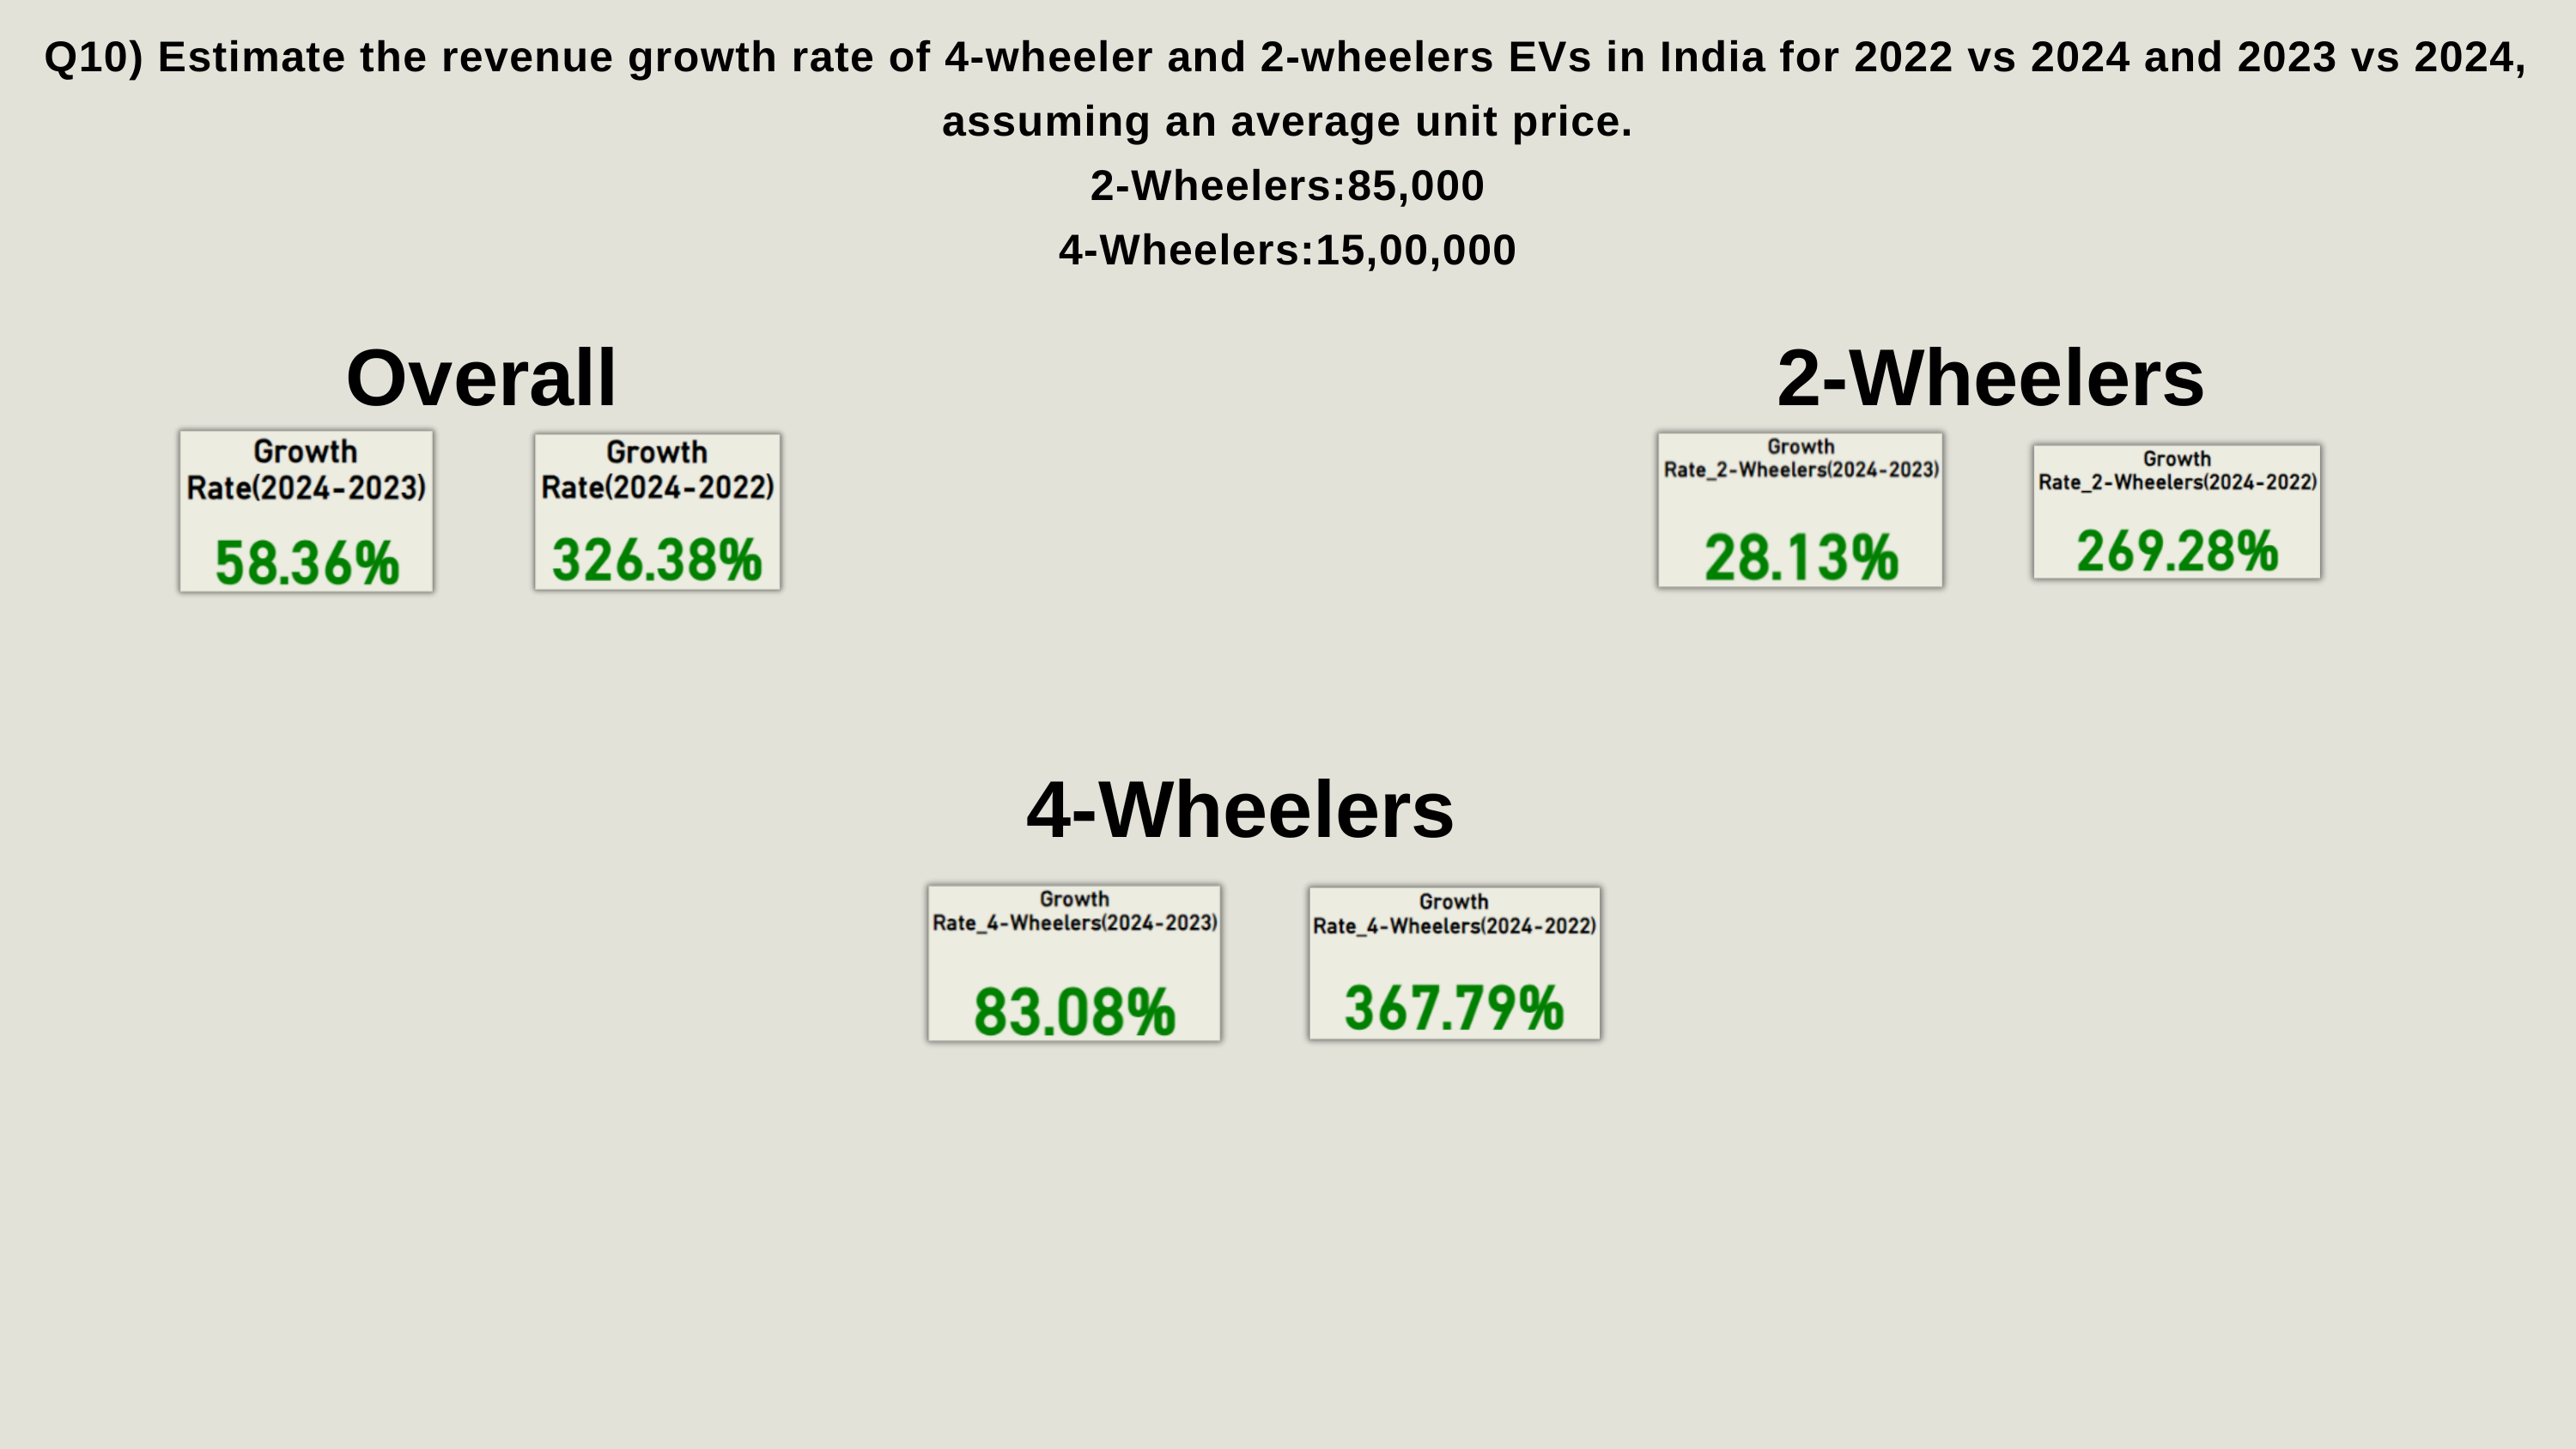

Q10) Estimate the revenue growth rate of 4-wheeler and 2-wheelers EVs in India for 2022 vs 2024 and 2023 vs 2024, assuming an average unit price.
2-Wheelers:85,000
4-Wheelers:15,00,000
Overall
2-Wheelers

4-Wheelers